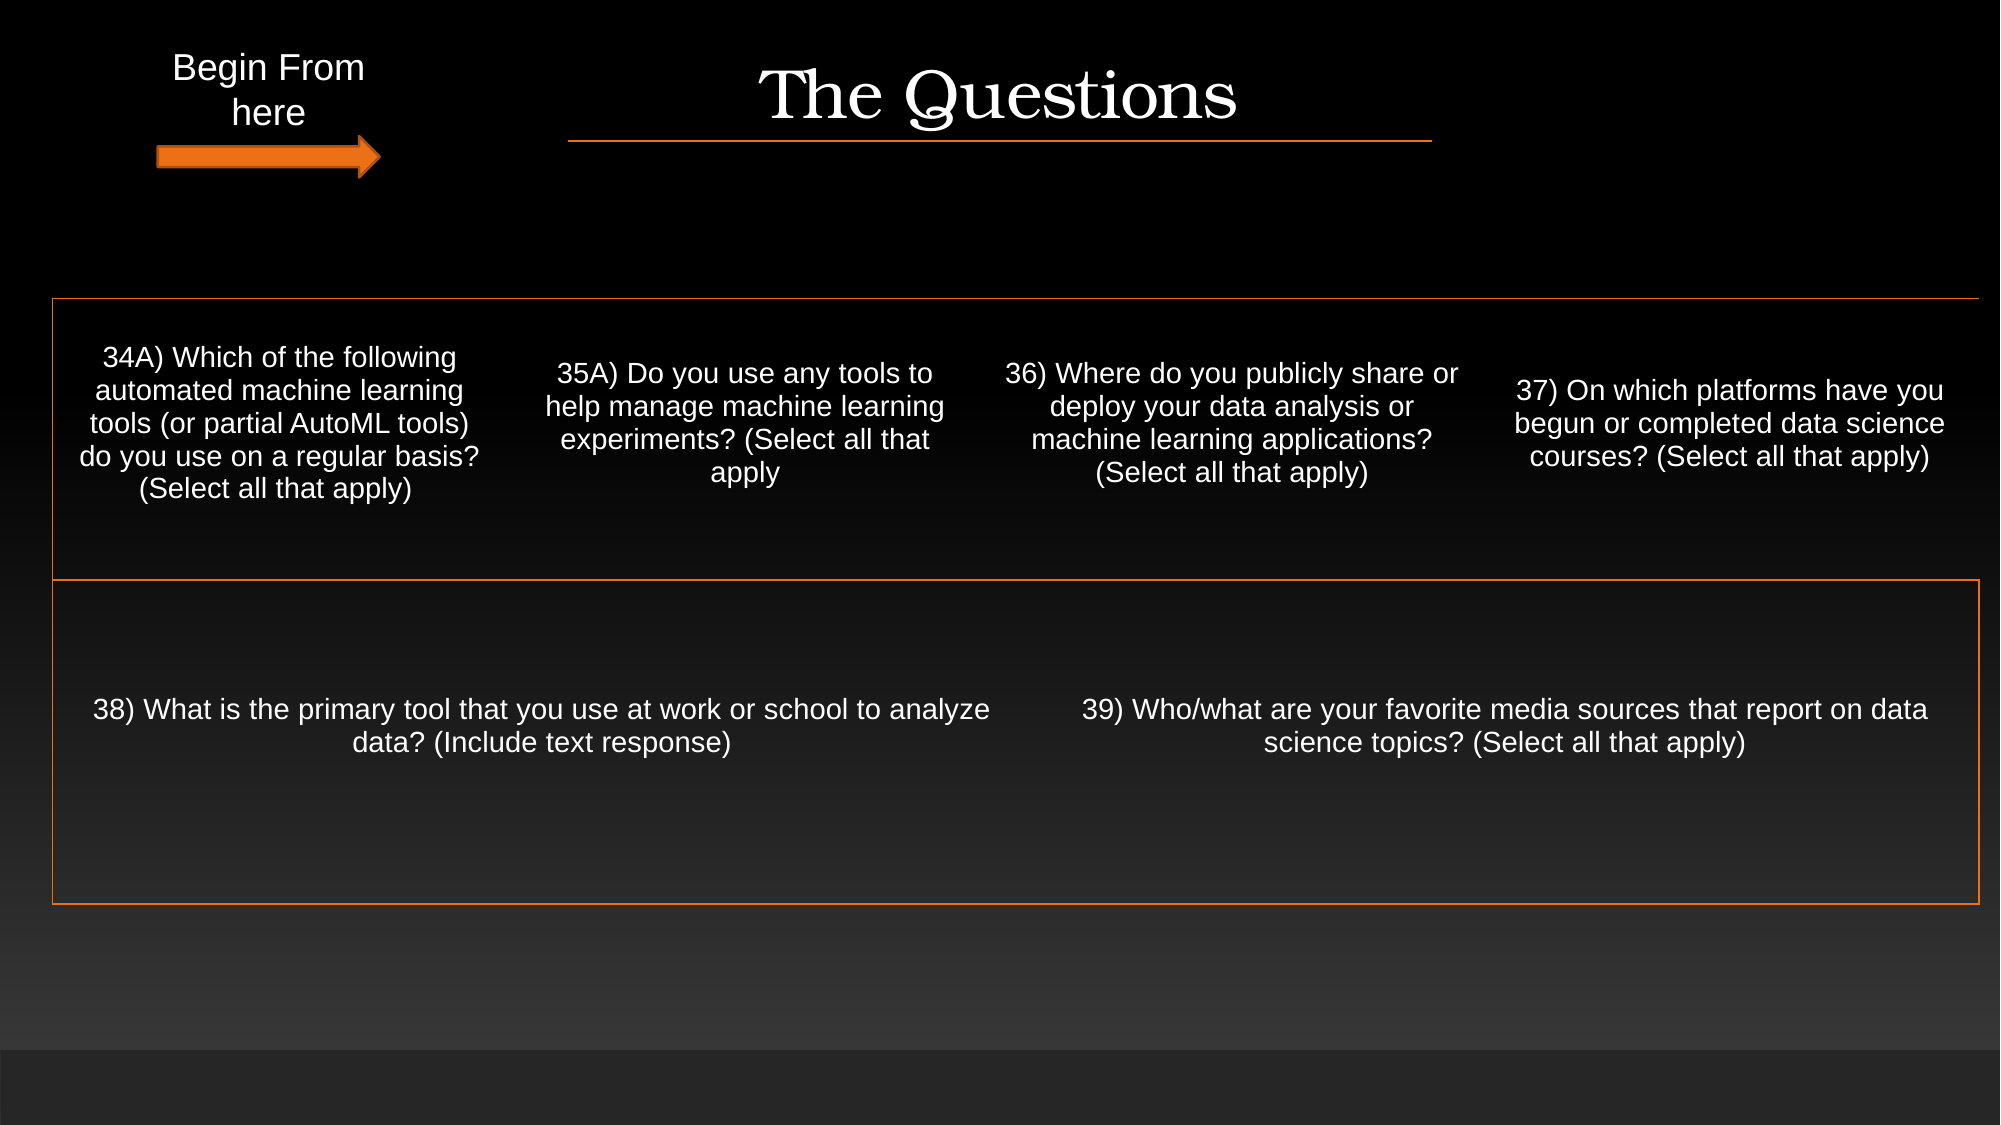

Begin From here
The Questions

| 34A) Which of the following automated machine learning tools (or partial AutoML tools) do you use on a regular basis? (Select all that apply) | 35A) Do you use any tools to help manage machine learning experiments? (Select all that apply | 36) Where do you publicly share or deploy your data analysis or machine learning applications? (Select all that apply) |  | 37) On which platforms have you begun or completed data science courses? (Select all that apply) |
| --- | --- | --- | --- | --- |
| 38) What is the primary tool that you use at work or school to analyze data? (Include text response) |  |  | 39) Who/what are your favorite media sources that report on data science topics? (Select all that apply) |  |